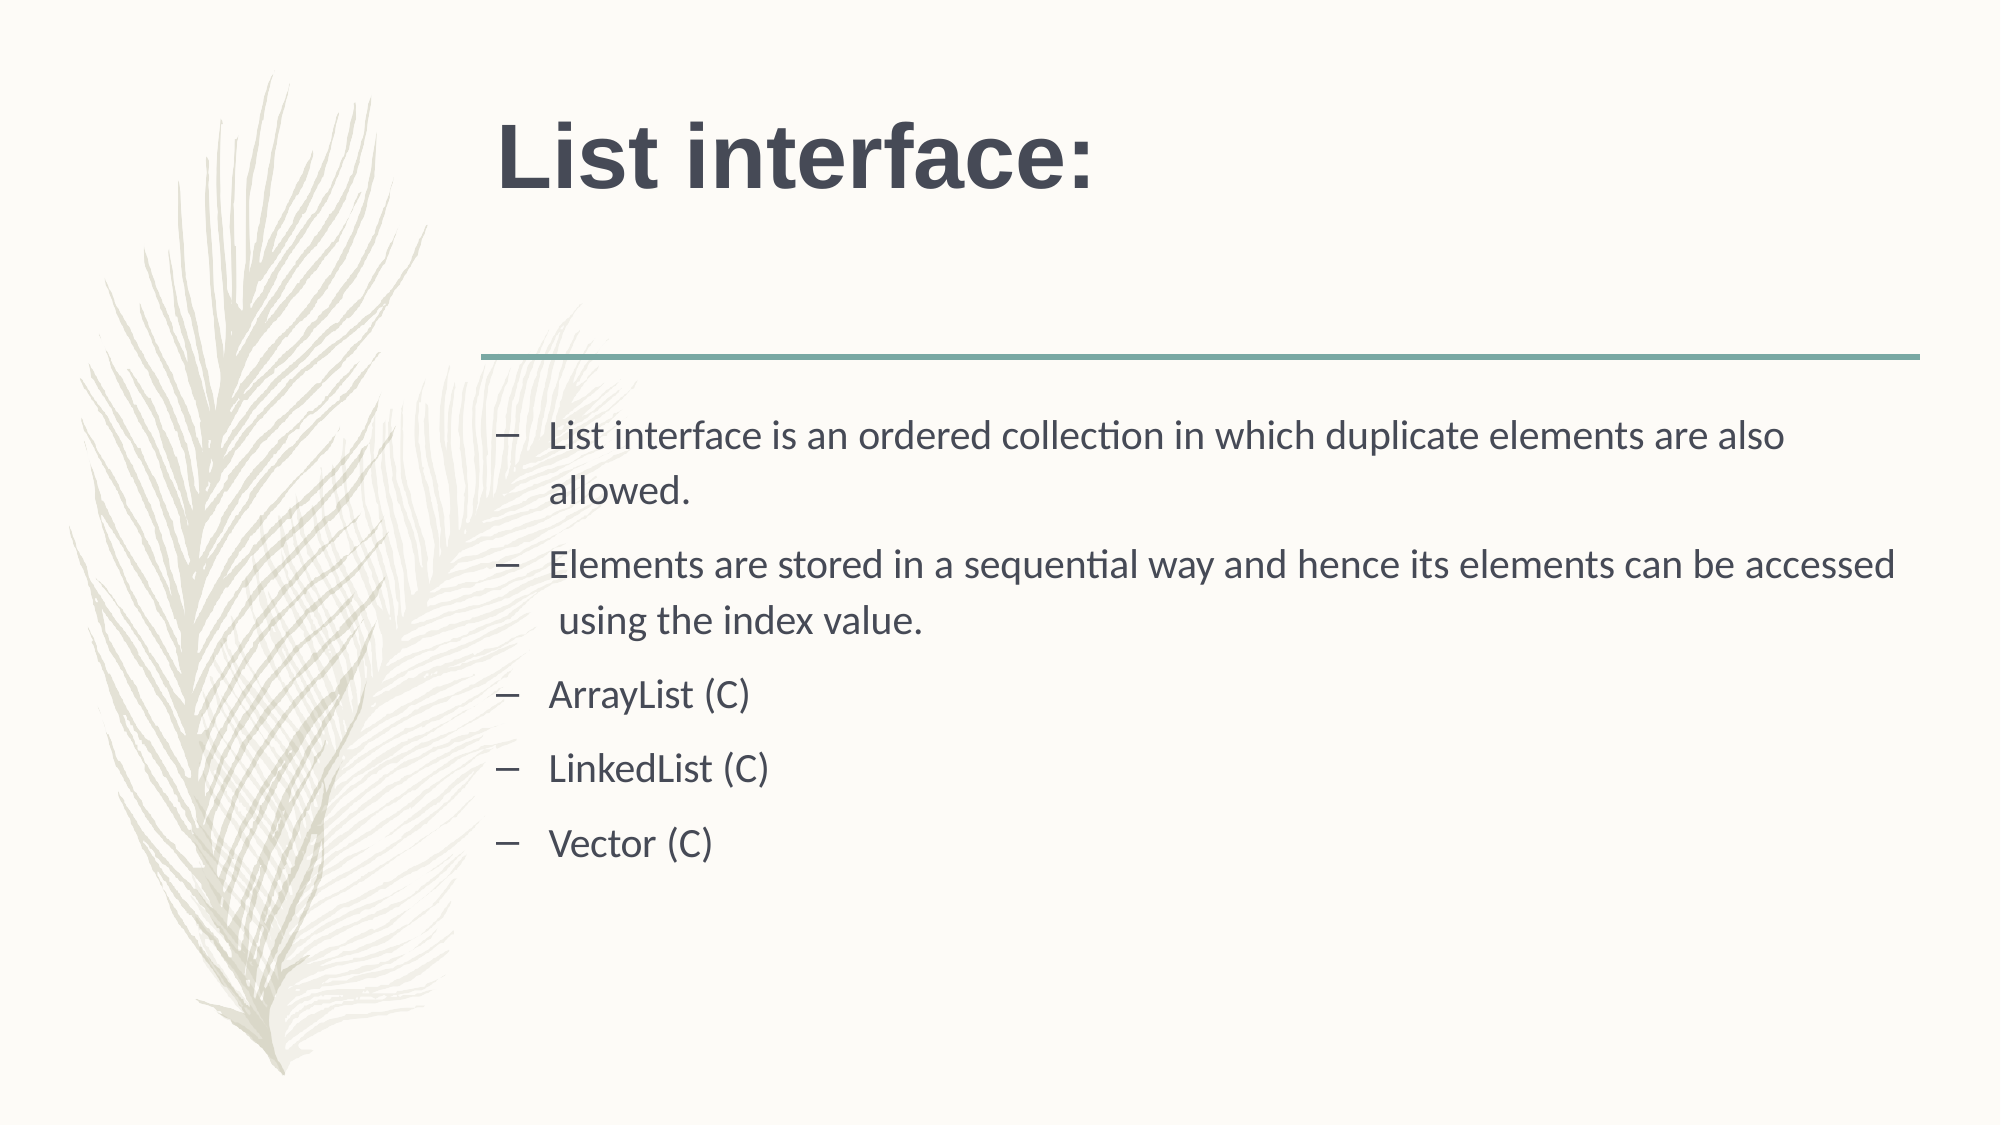

# List interface:
List interface is an ordered collection in which duplicate elements are also  allowed.
Elements are stored in a sequential way and hence its elements can be accessed  using the index value.
ArrayList (C)
LinkedList (C)
Vector (C)